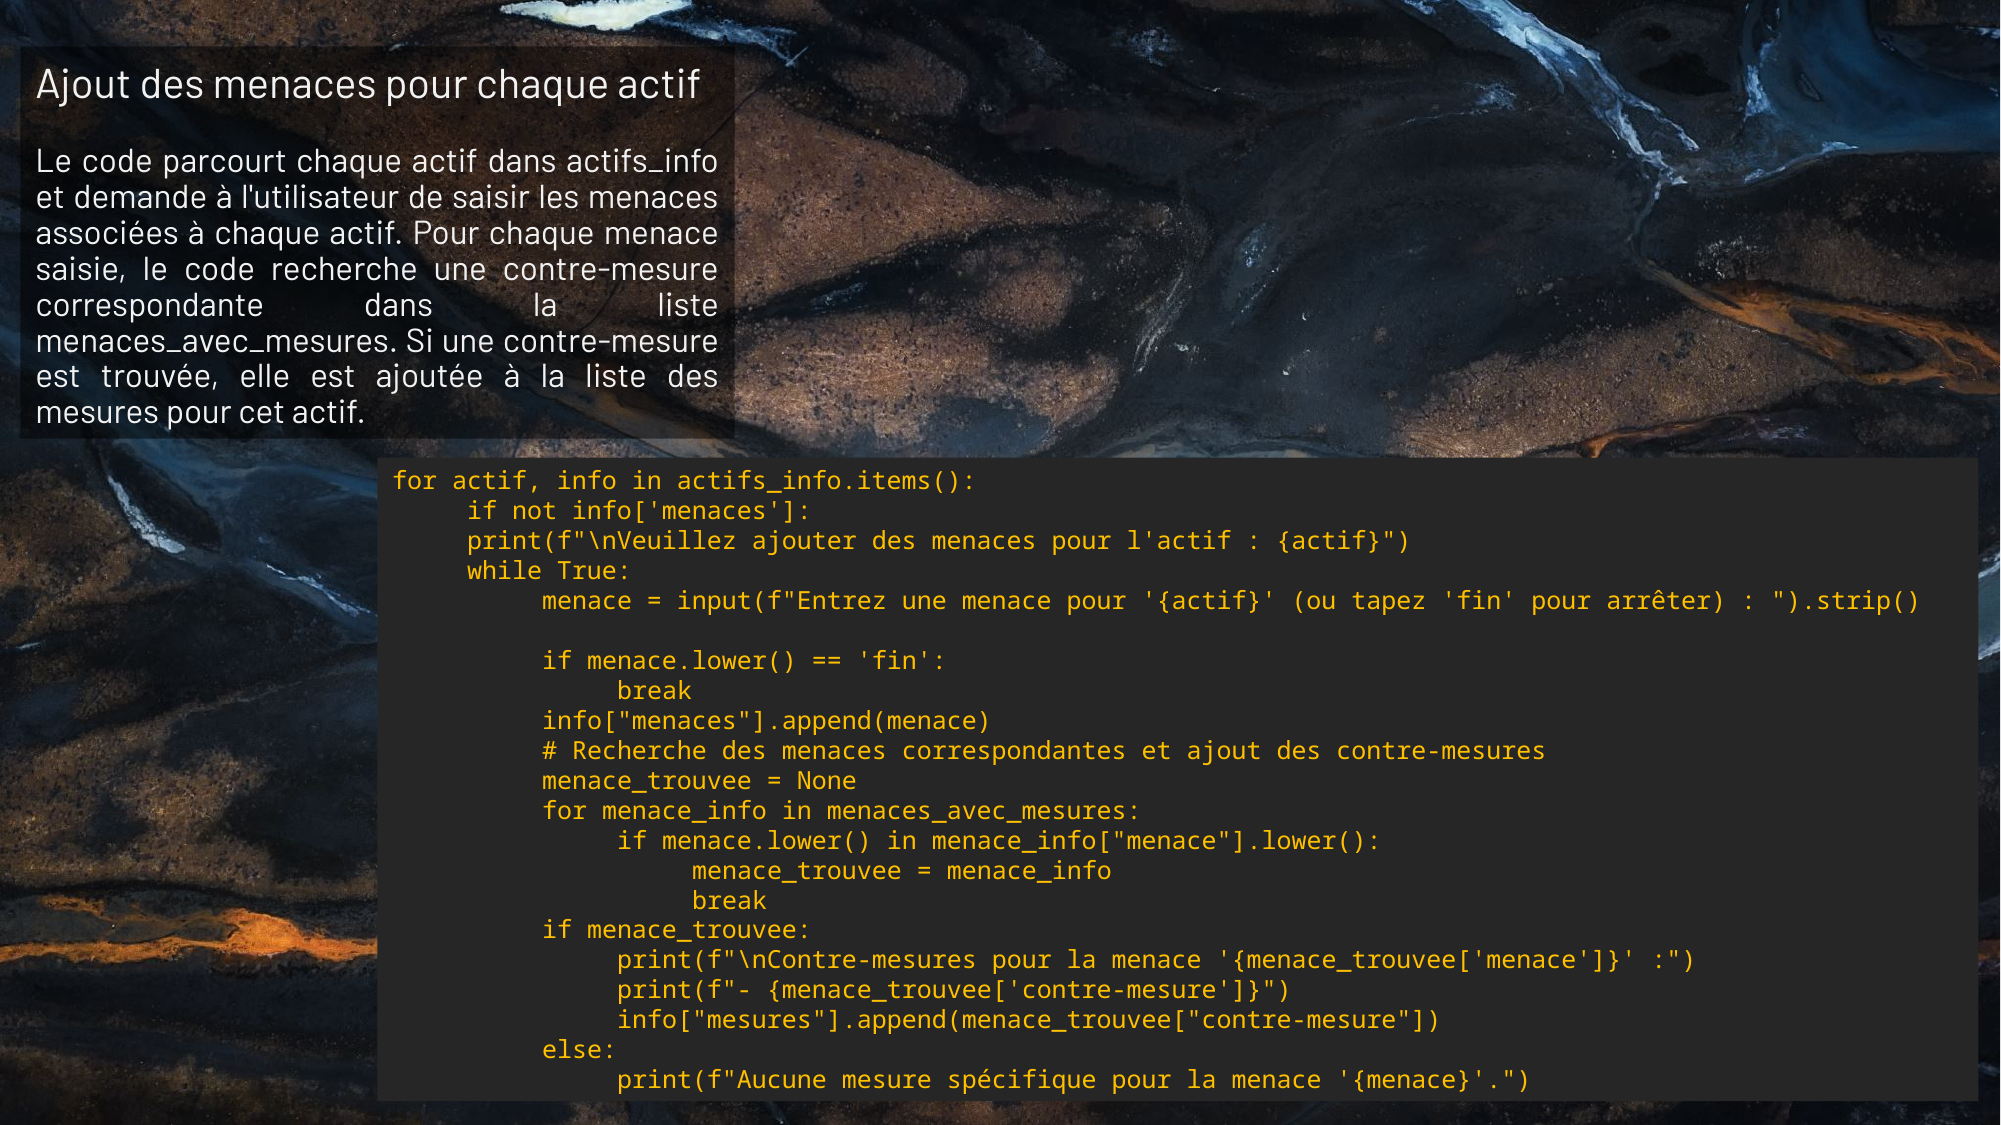

Ajout des menaces pour chaque actif

Le code parcourt chaque actif dans actifs_info et demande à l'utilisateur de saisir les menaces associées à chaque actif. Pour chaque menace saisie, le code recherche une contre-mesure correspondante dans la liste menaces_avec_mesures. Si une contre-mesure est trouvée, elle est ajoutée à la liste des mesures pour cet actif.
for actif, info in actifs_info.items():
if not info['menaces']:
print(f"\nVeuillez ajouter des menaces pour l'actif : {actif}")
while True:
menace = input(f"Entrez une menace pour '{actif}' (ou tapez 'fin' pour arrêter) : ").strip()
if menace.lower() == 'fin':
break
info["menaces"].append(menace)
# Recherche des menaces correspondantes et ajout des contre-mesures
menace_trouvee = None
for menace_info in menaces_avec_mesures:
if menace.lower() in menace_info["menace"].lower():
menace_trouvee = menace_info
break
if menace_trouvee:
print(f"\nContre-mesures pour la menace '{menace_trouvee['menace']}' :")
print(f"- {menace_trouvee['contre-mesure']}")
info["mesures"].append(menace_trouvee["contre-mesure"])
else:
print(f"Aucune mesure spécifique pour la menace '{menace}'.")